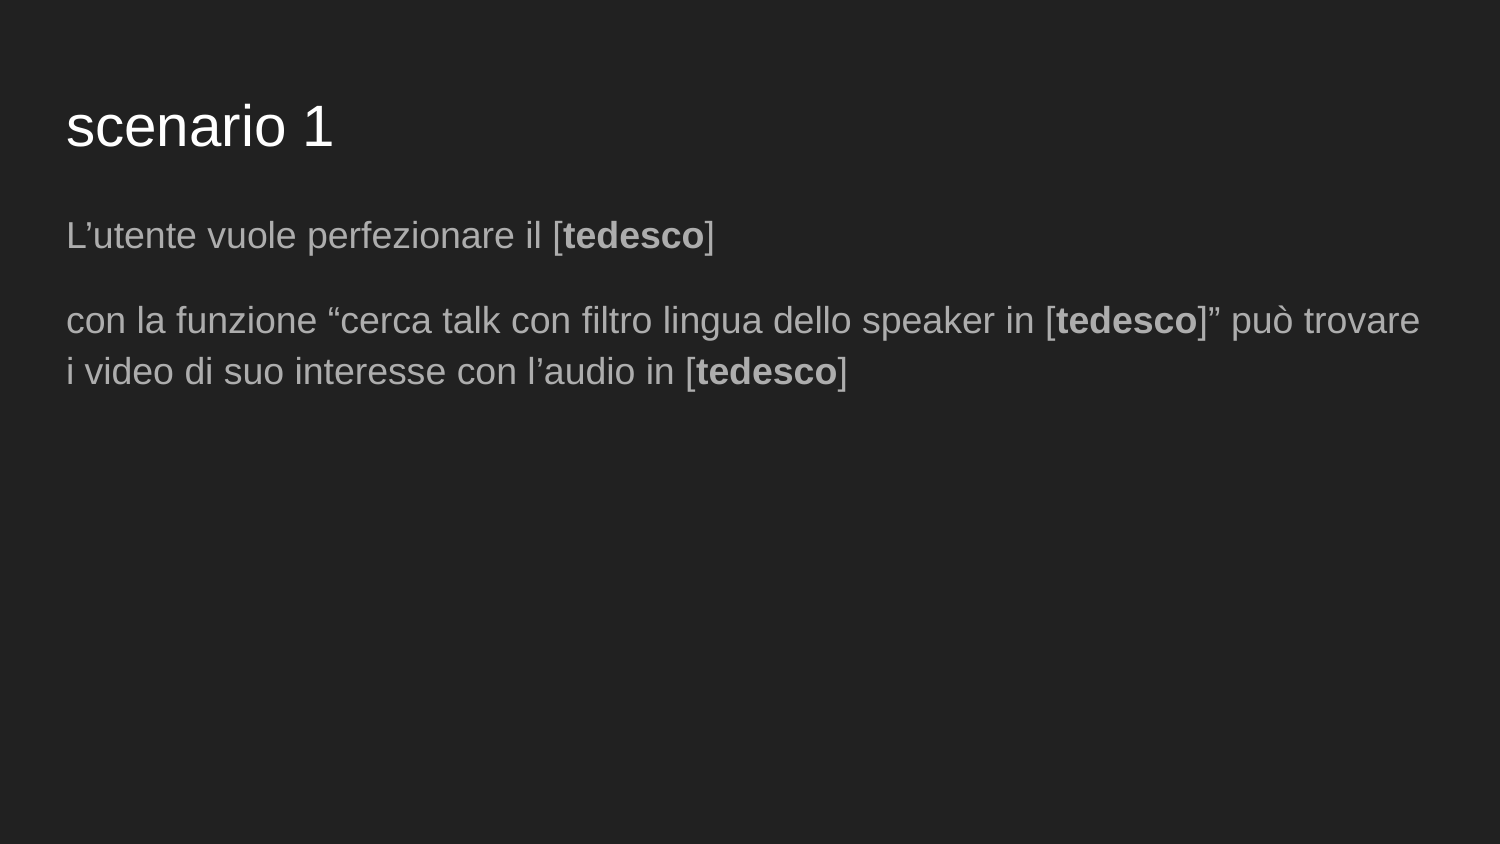

# scenario 1
L’utente vuole perfezionare il [tedesco]
con la funzione “cerca talk con filtro lingua dello speaker in [tedesco]” può trovare i video di suo interesse con l’audio in [tedesco]